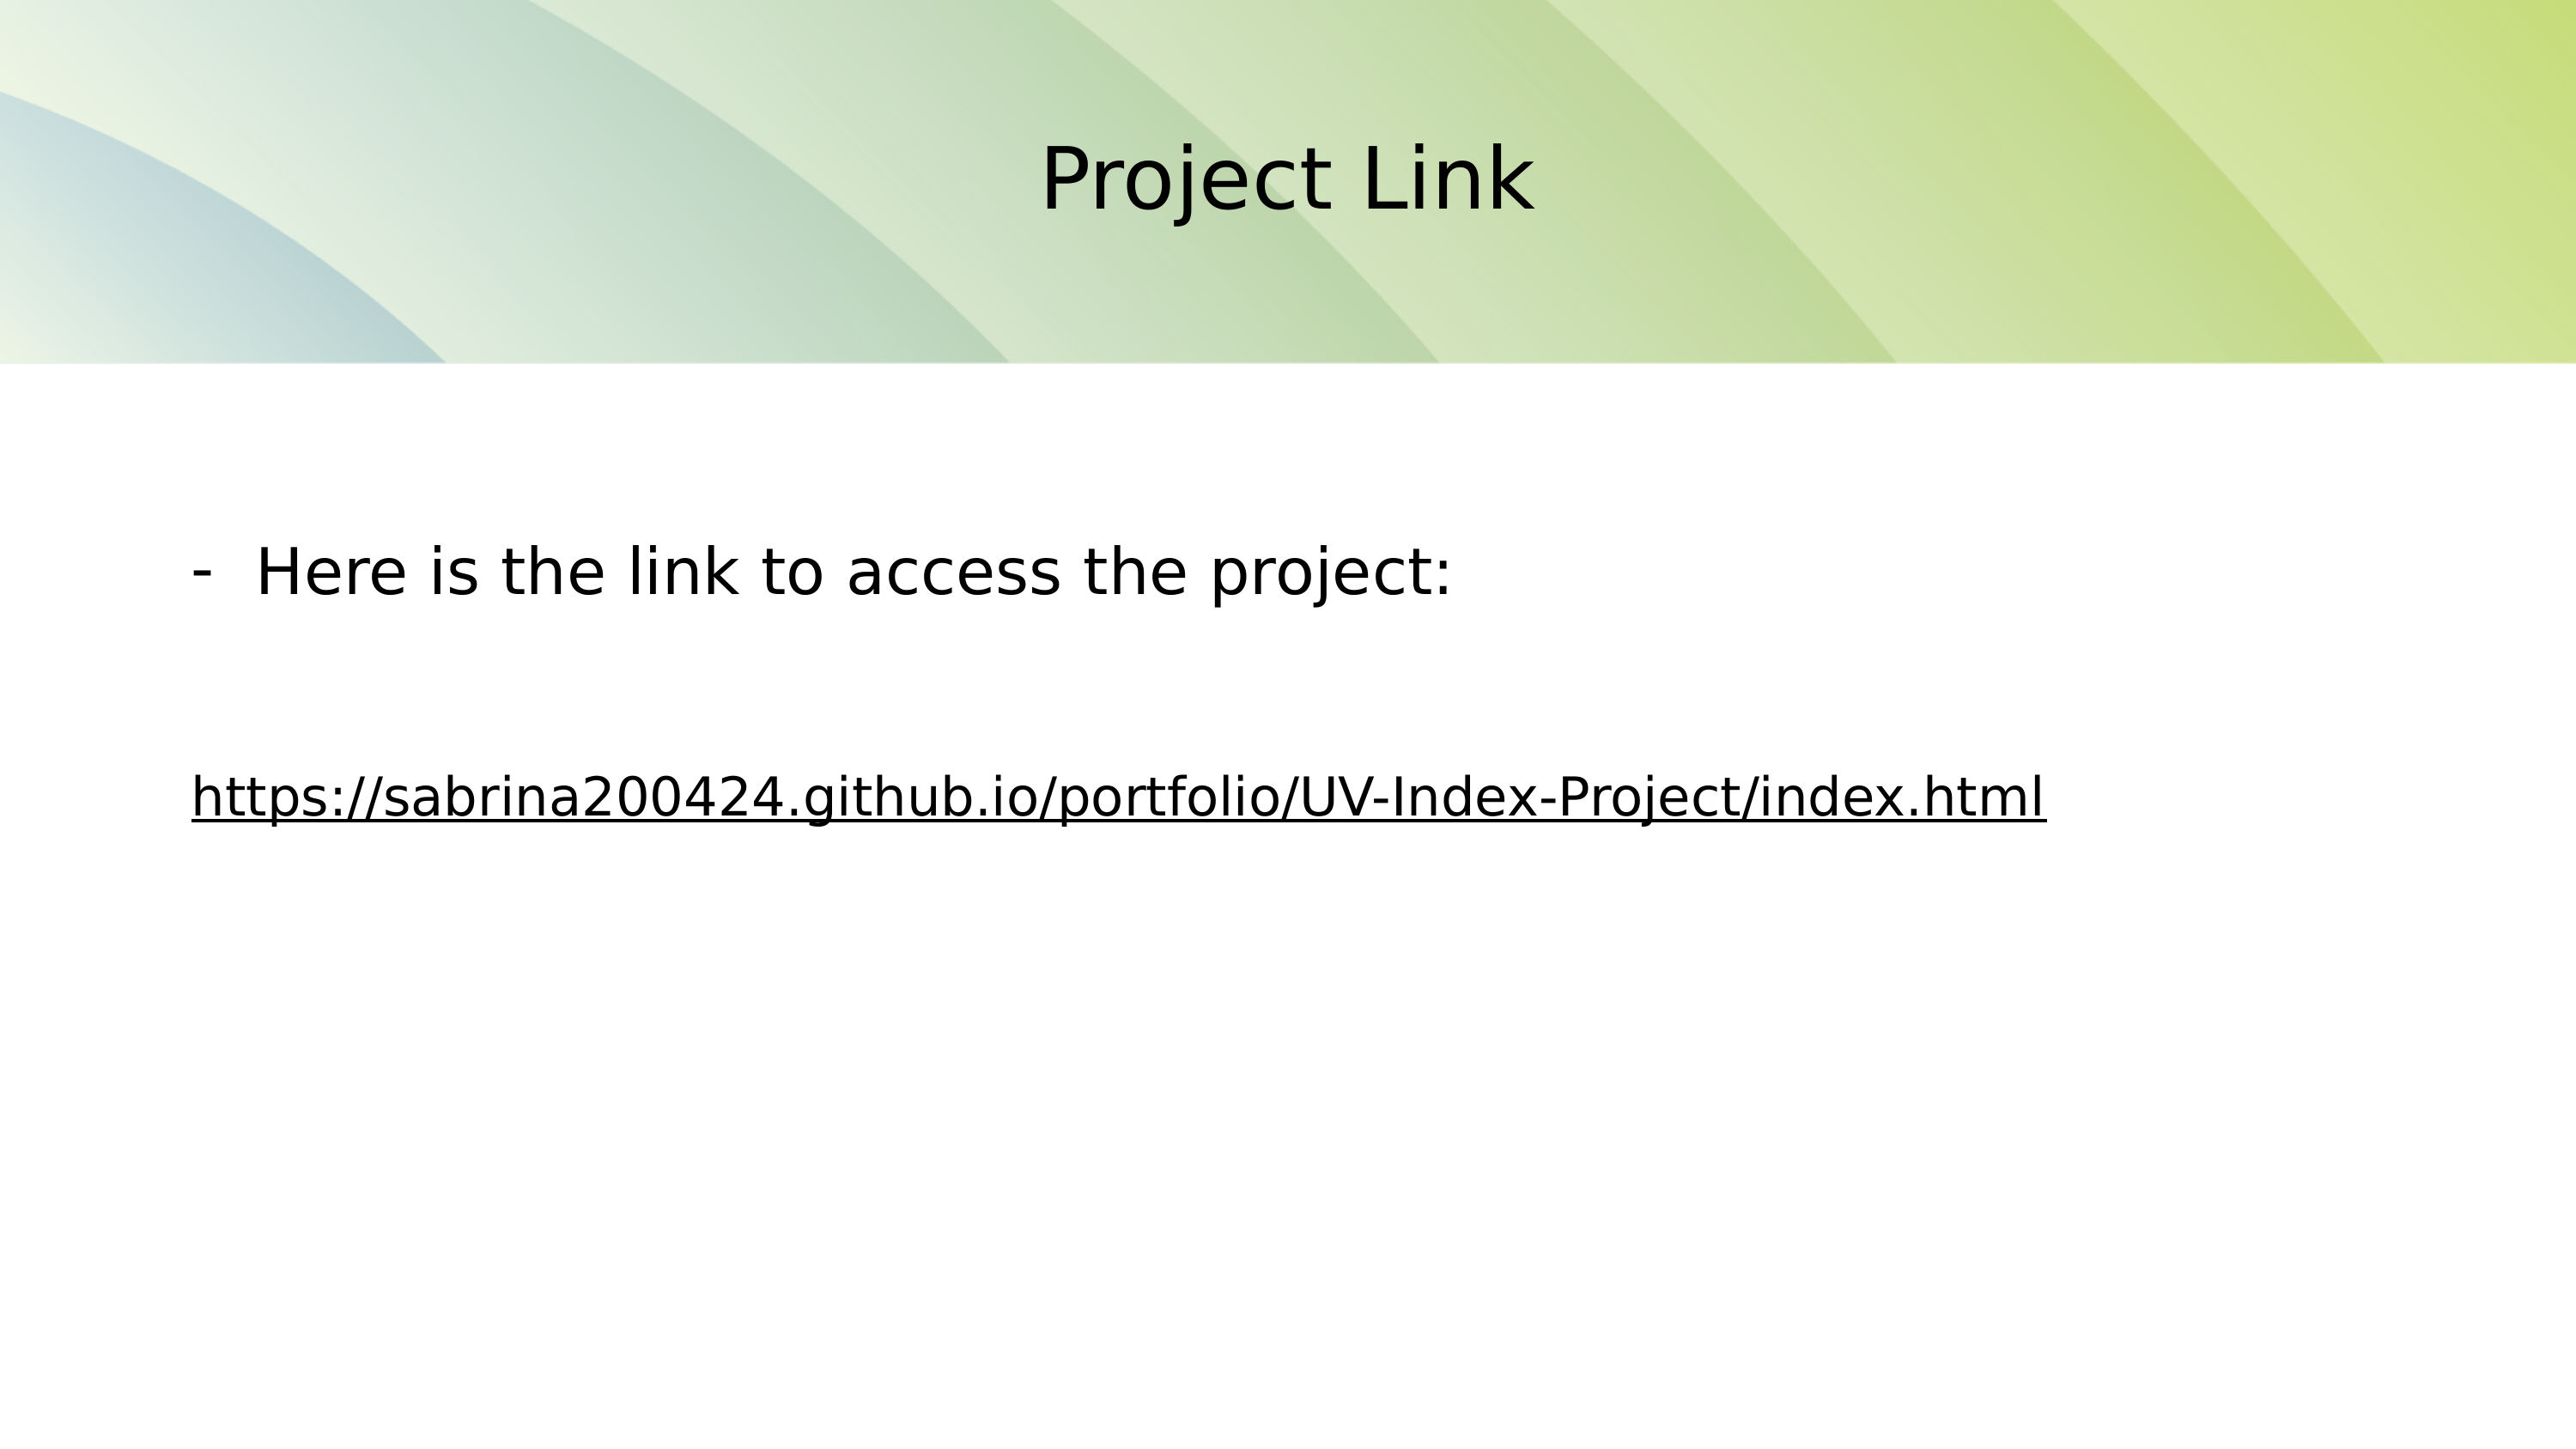

# Project Link
Here is the link to access the project:

https://sabrina200424.github.io/portfolio/UV-Index-Project/index.html